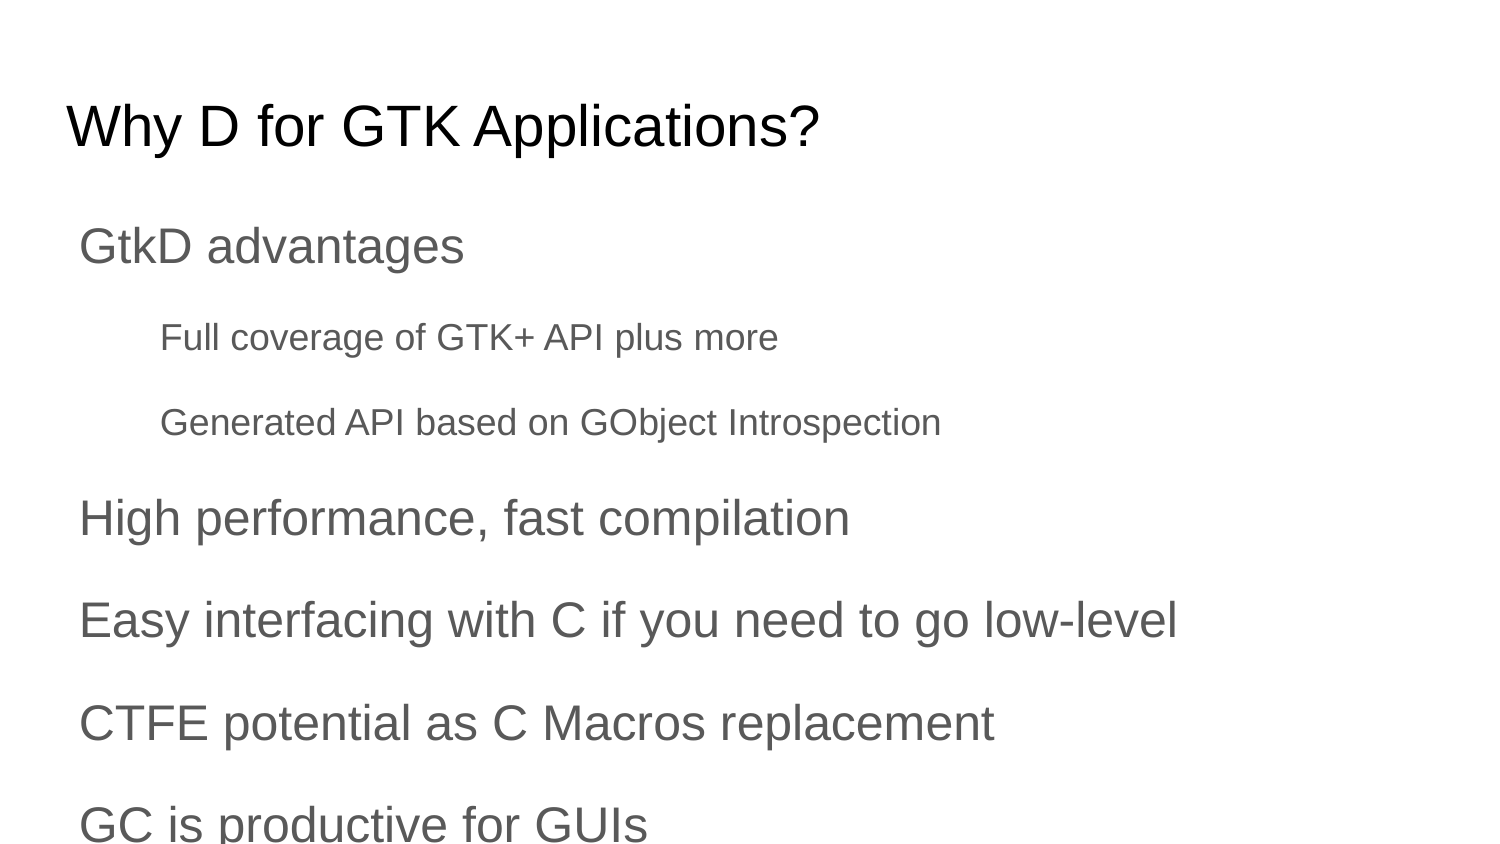

# Why D for GTK Applications?
GtkD advantages
Full coverage of GTK+ API plus more
Generated API based on GObject Introspection
High performance, fast compilation
Easy interfacing with C if you need to go low-level
CTFE potential as C Macros replacement
GC is productive for GUIs
Maintenance benefits of static typing
Easy transition for Vala developers